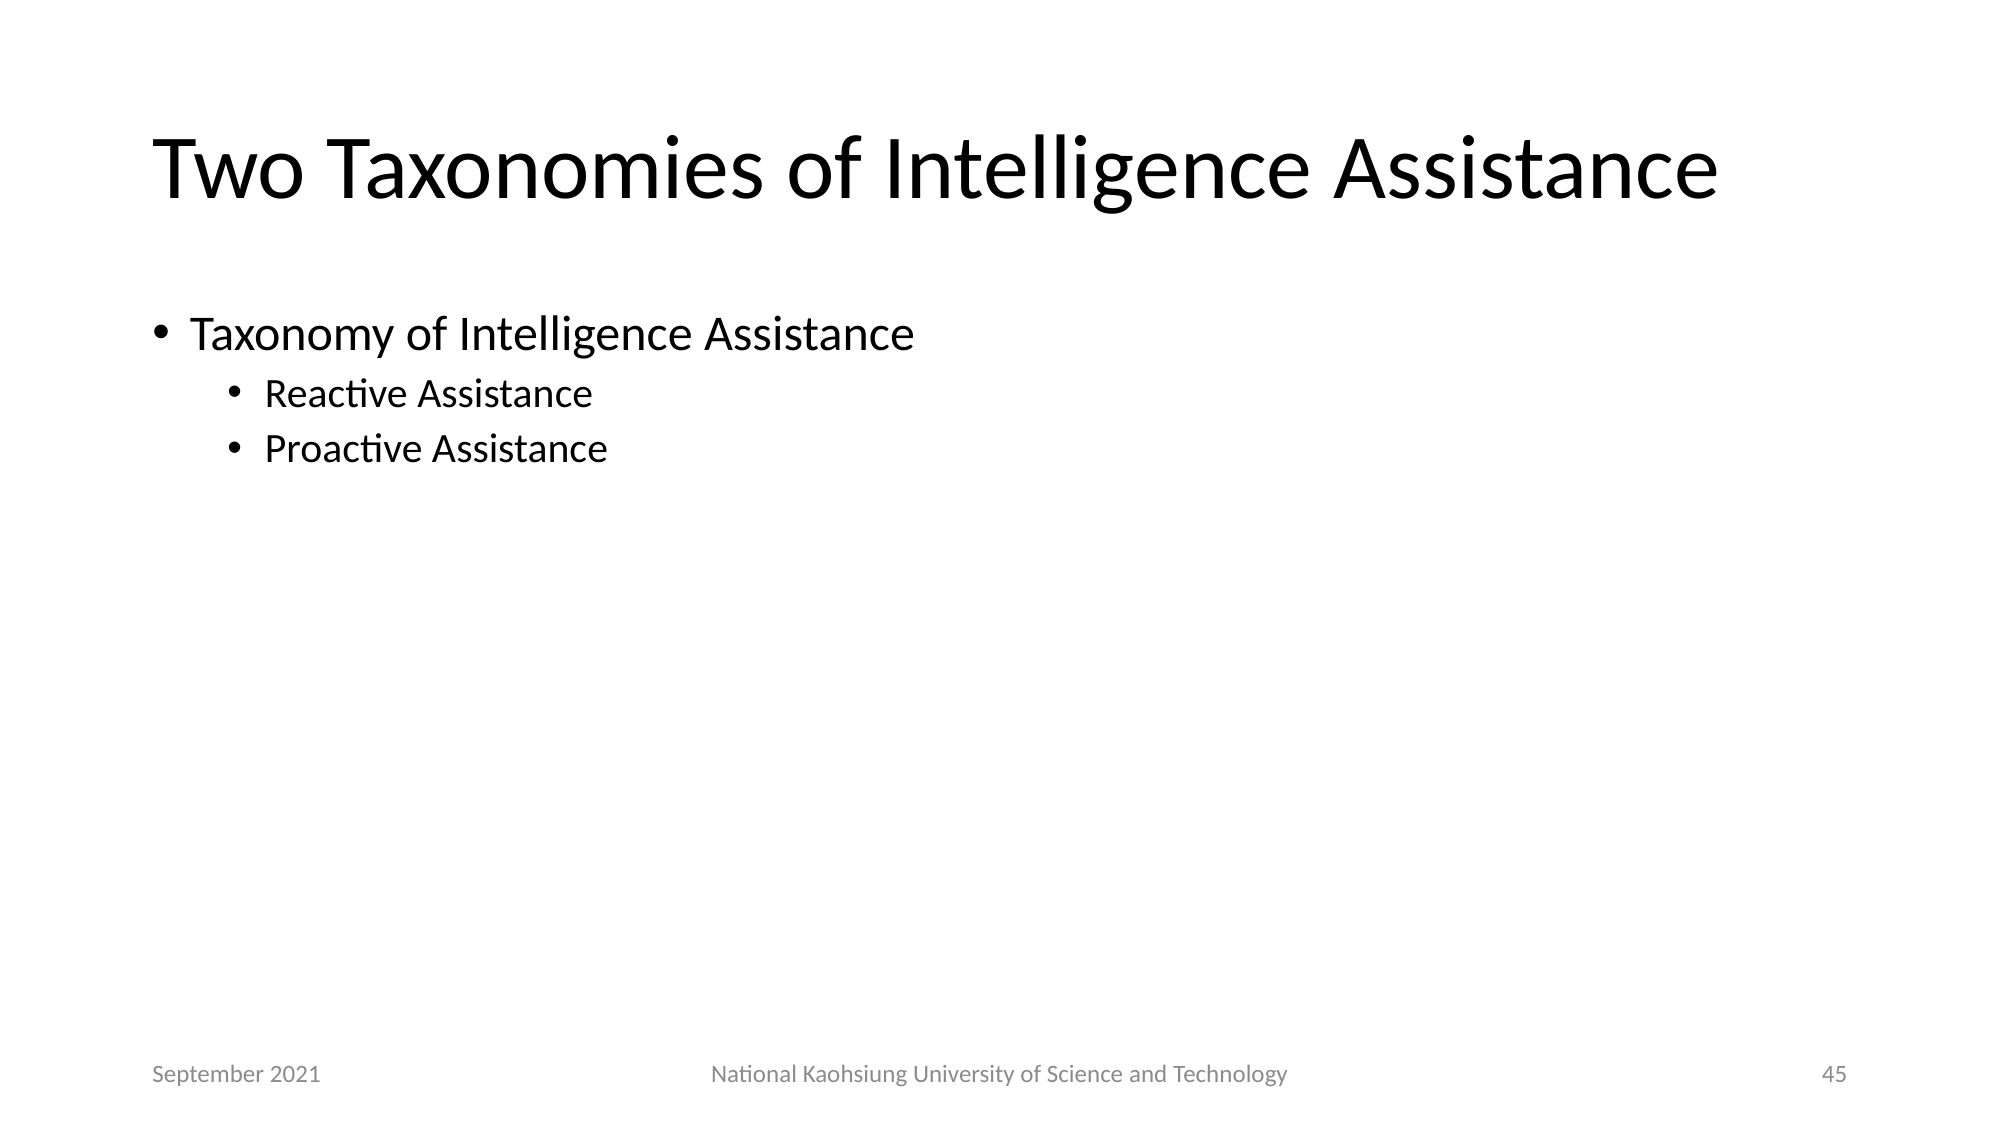

# Two Taxonomies of Intelligence Assistance
Taxonomy of Intelligence Assistance
Reactive Assistance
Proactive Assistance
September 2021
National Kaohsiung University of Science and Technology
45